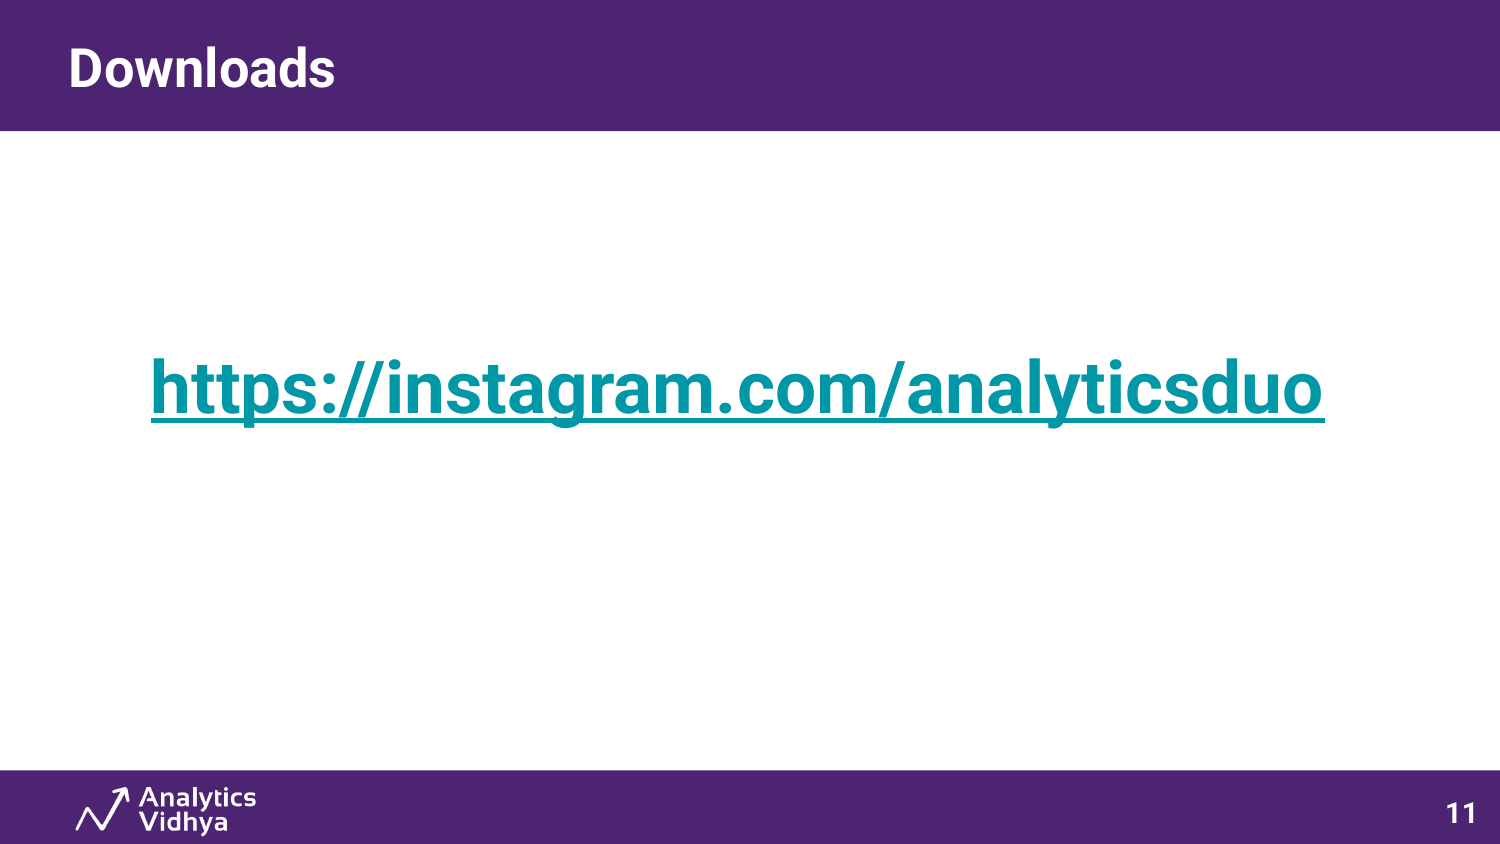

Downloads
# Brief about me..
https://instagram.com/analyticsduo
11